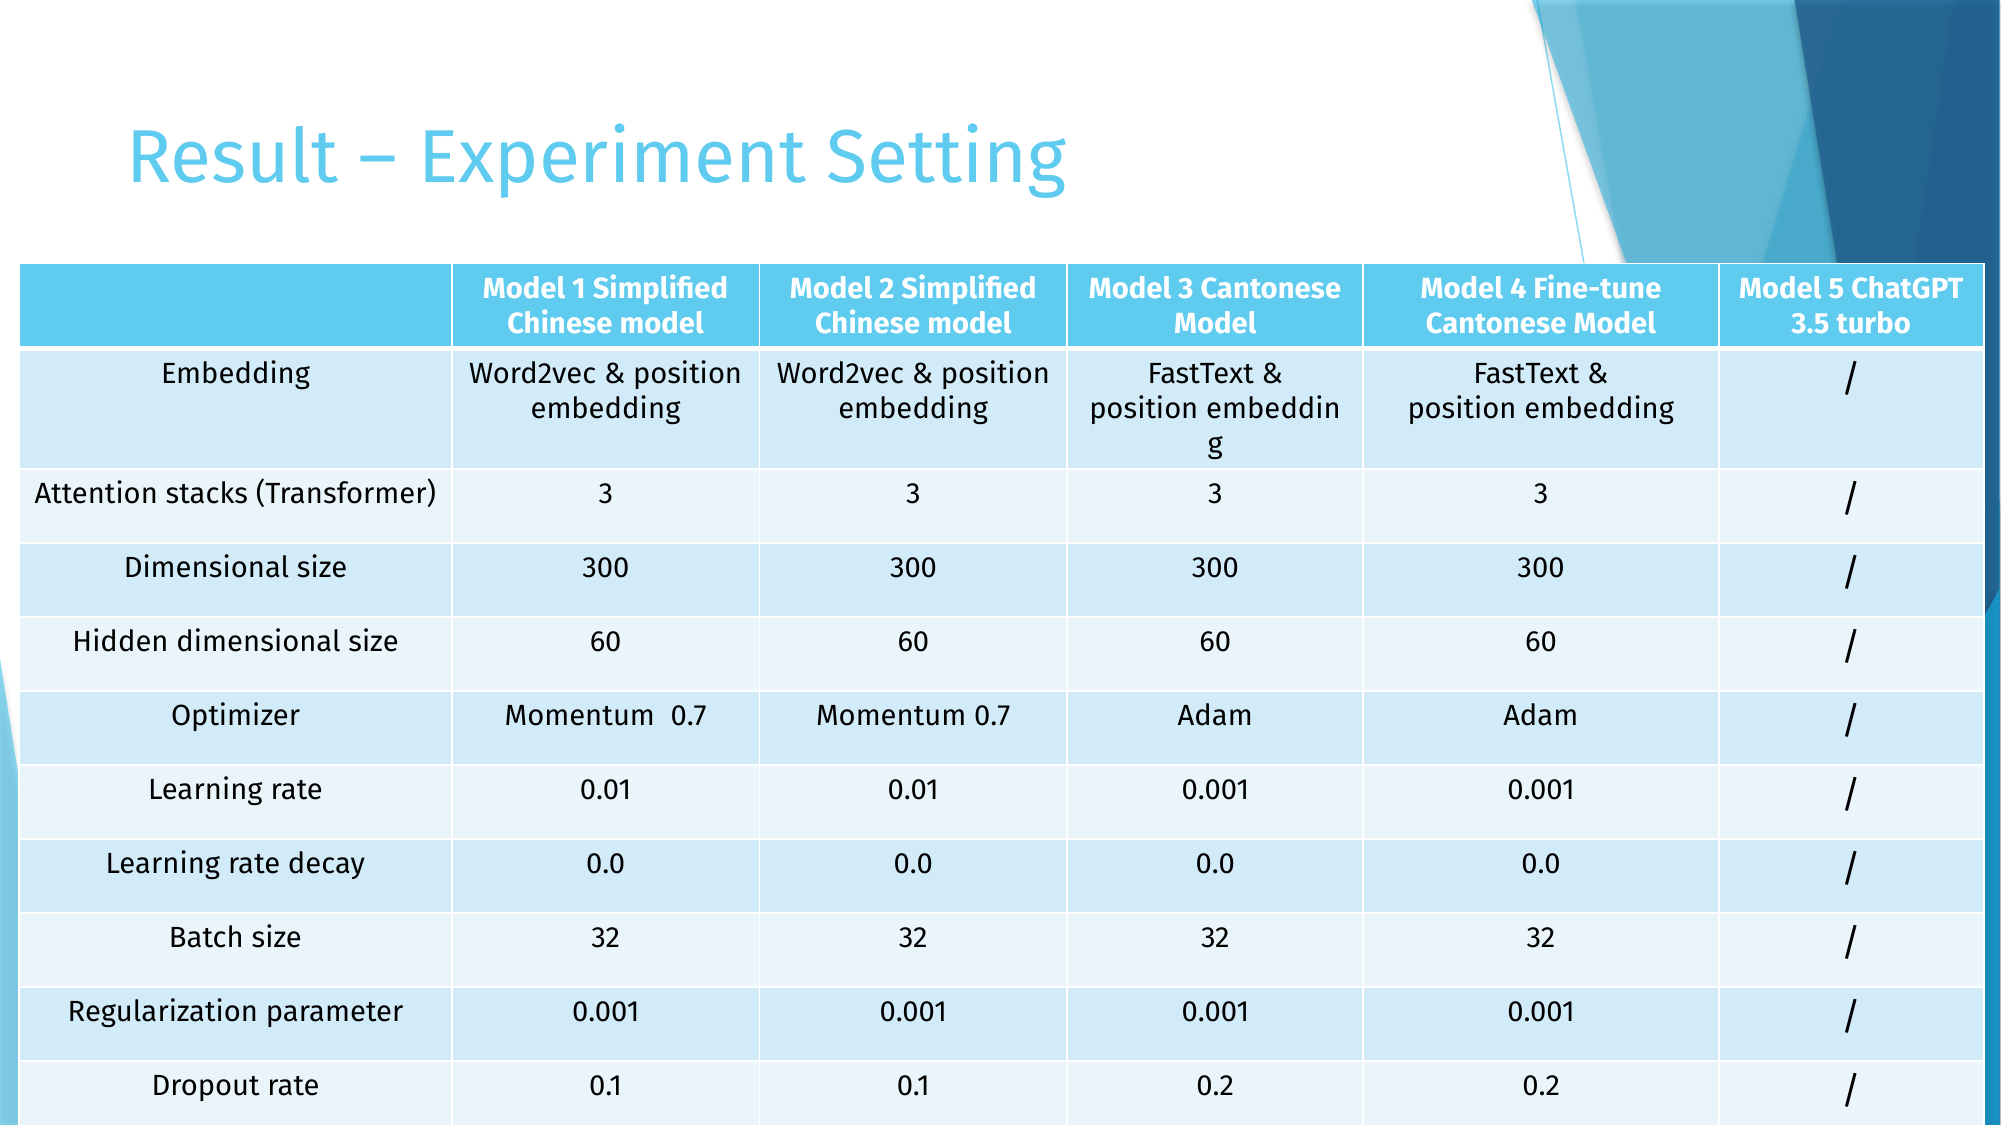

# Result – Experiment Setting

|  | Model 1 Simplified Chinese model | Model 2 Simplified Chinese model | Model 3 Cantonese Model | Model 4 Fine-tune Cantonese Model | Model 5 ChatGPT 3.5 turbo |
| --- | --- | --- | --- | --- | --- |
| Embedding | Word2vec & position embedding | Word2vec & position embedding | FastText & position embedding | FastText & position embedding | / |
| Attention stacks (Transformer) | 3 | 3 | 3 | 3 | / |
| Dimensional size | 300 | 300 | 300 | 300 | / |
| Hidden dimensional size | 60 | 60 | 60 | 60 | / |
| Optimizer | Momentum  0.7 | Momentum 0.7 | Adam | Adam | / |
| Learning rate | 0.01 | 0.01 | 0.001 | 0.001 | / |
| Learning rate decay | 0.0 | 0.0 | 0.0 | 0.0 | / |
| Batch size | 32 | 32 | 32 | 32 | / |
| Regularization parameter | 0.001 | 0.001 | 0.001 | 0.001 | / |
| Dropout rate | 0.1 | 0.1 | 0.2 | 0.2 | / |